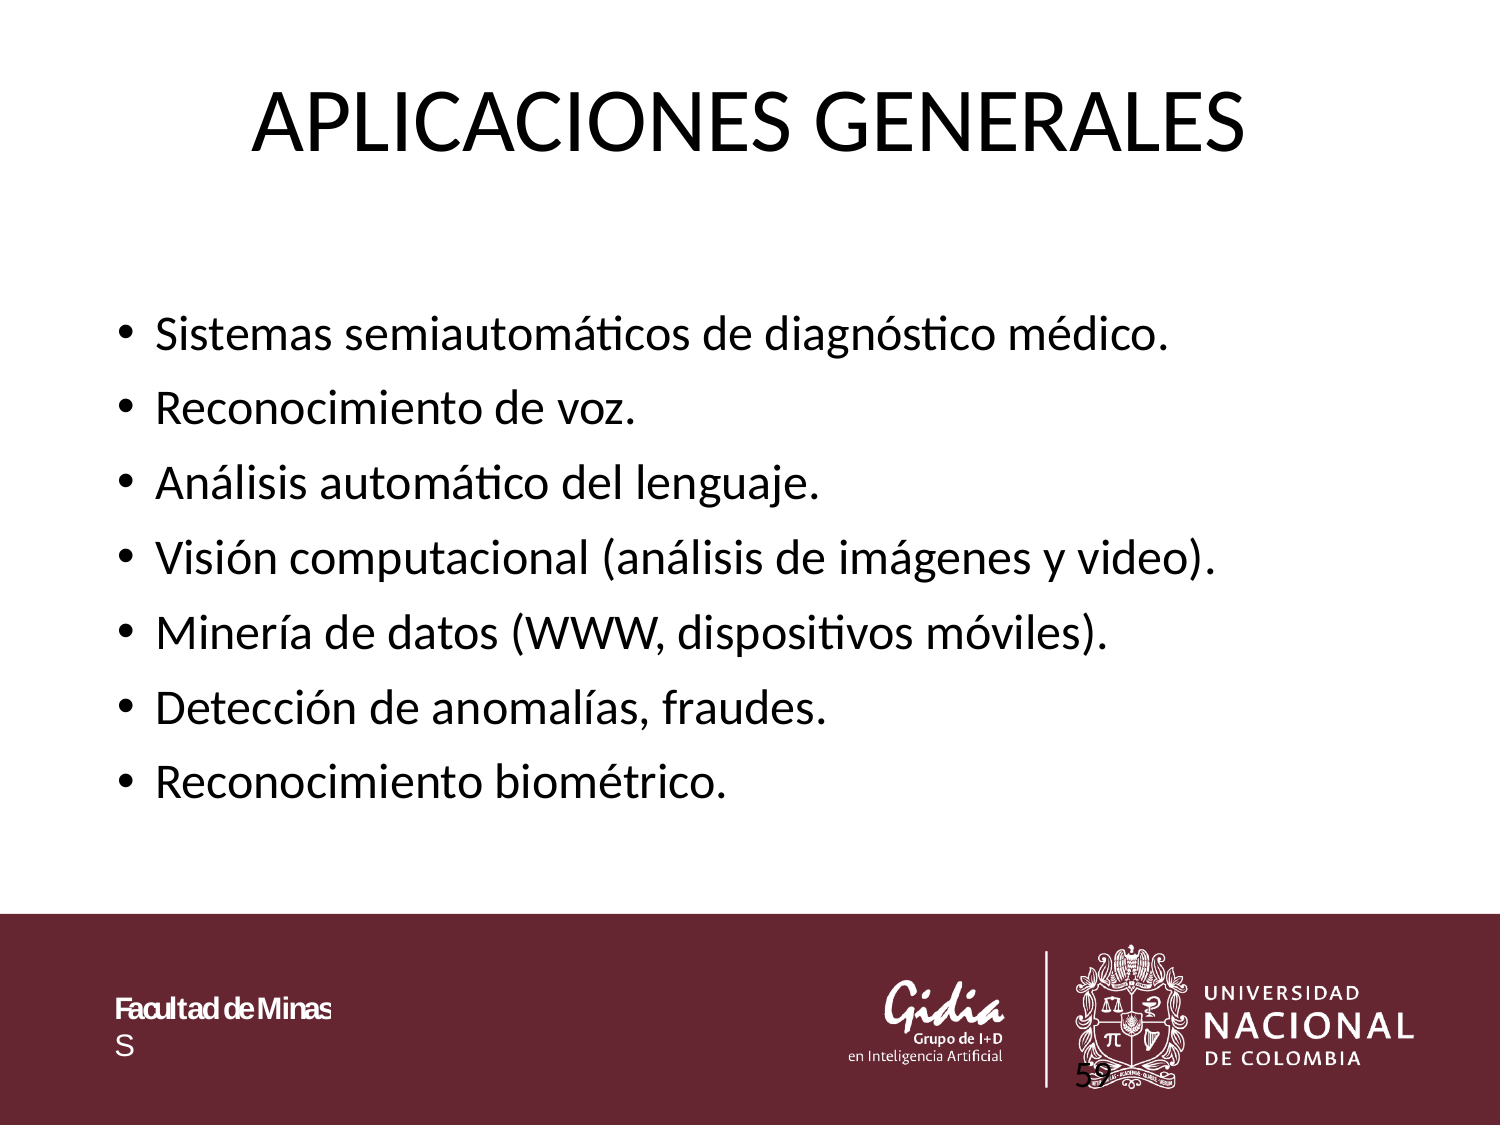

# APLICACIONES GENERALES
Sistemas semiautomáticos de diagnóstico médico.
Reconocimiento de voz.
Análisis automático del lenguaje.
Visión computacional (análisis de imágenes y video).
Minería de datos (WWW, dispositivos móviles).
Detección de anomalías, fraudes.
Reconocimiento biométrico.
59